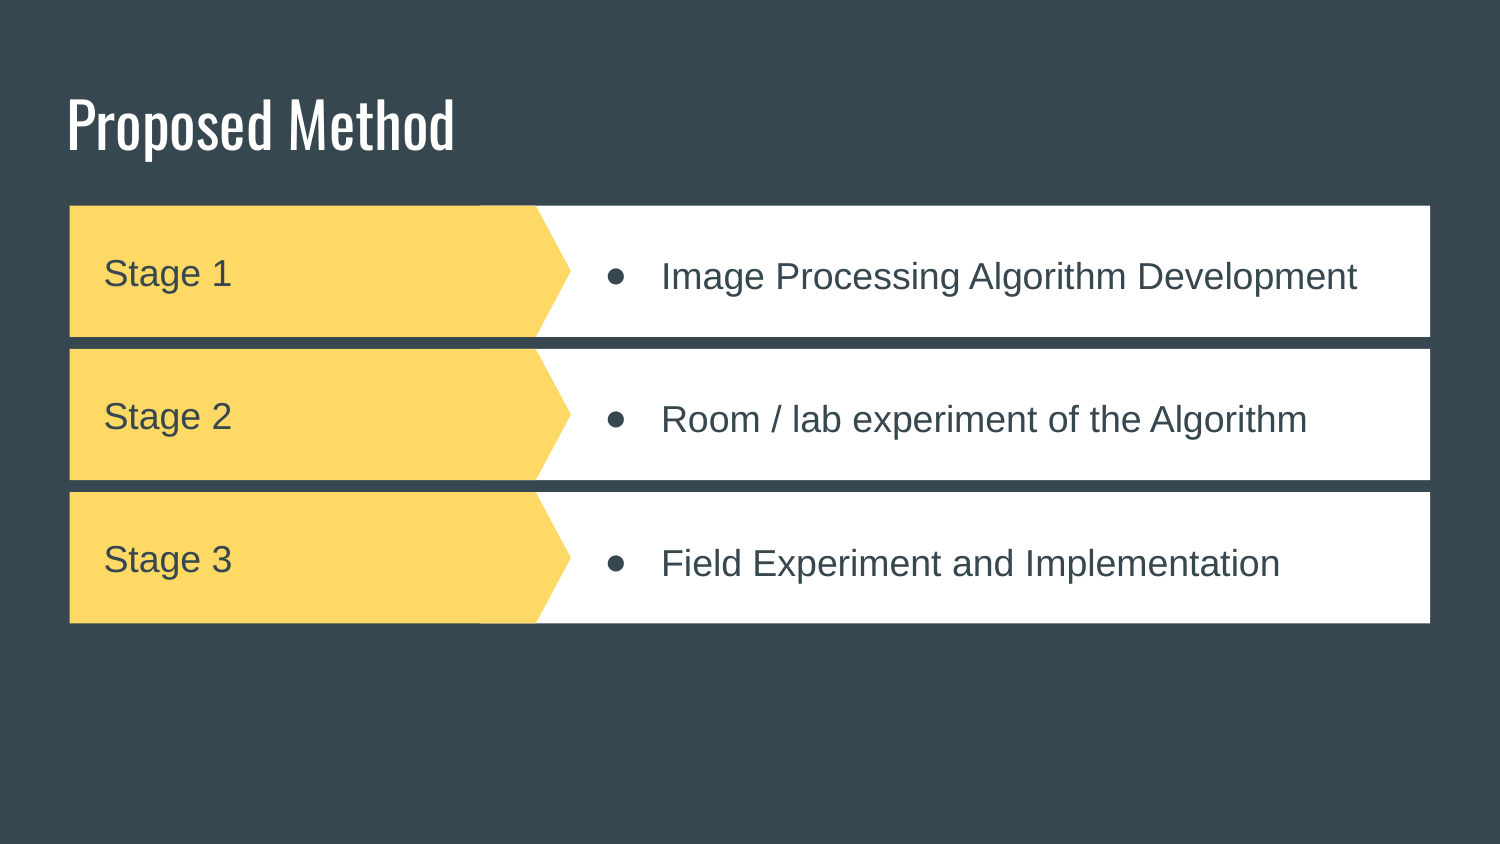

# Proposed Method

Image Processing Algorithm Development
Stage 1

Stage 2
Room / lab experiment of the Algorithm

Stage 3
Field Experiment and Implementation
Deliverable 4